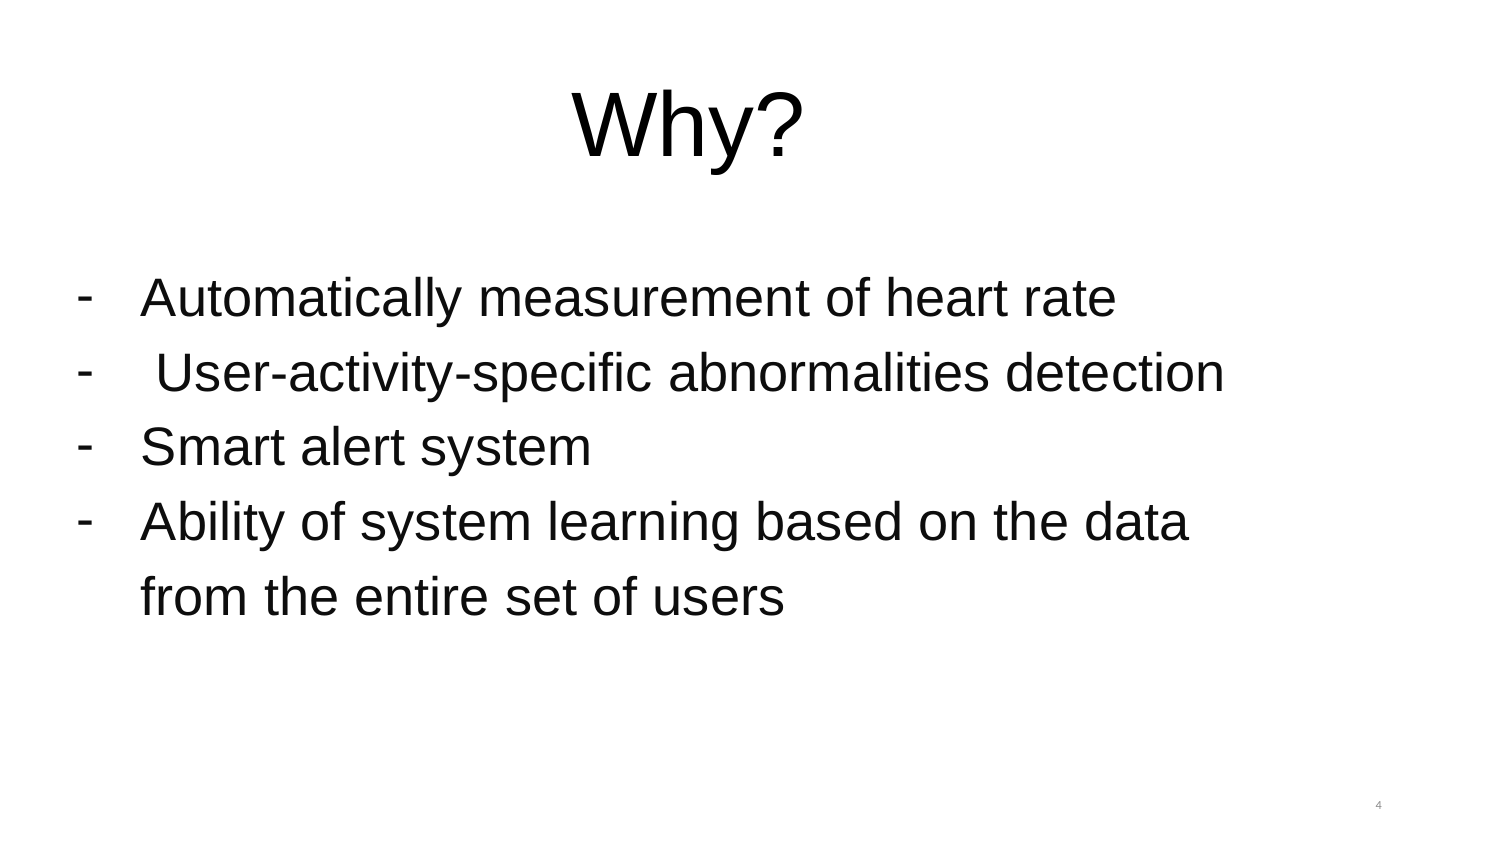

# Why?
Automatically measurement of heart rate
 User-activity-specific abnormalities detection
Smart alert system
Ability of system learning based on the data from the entire set of users

4